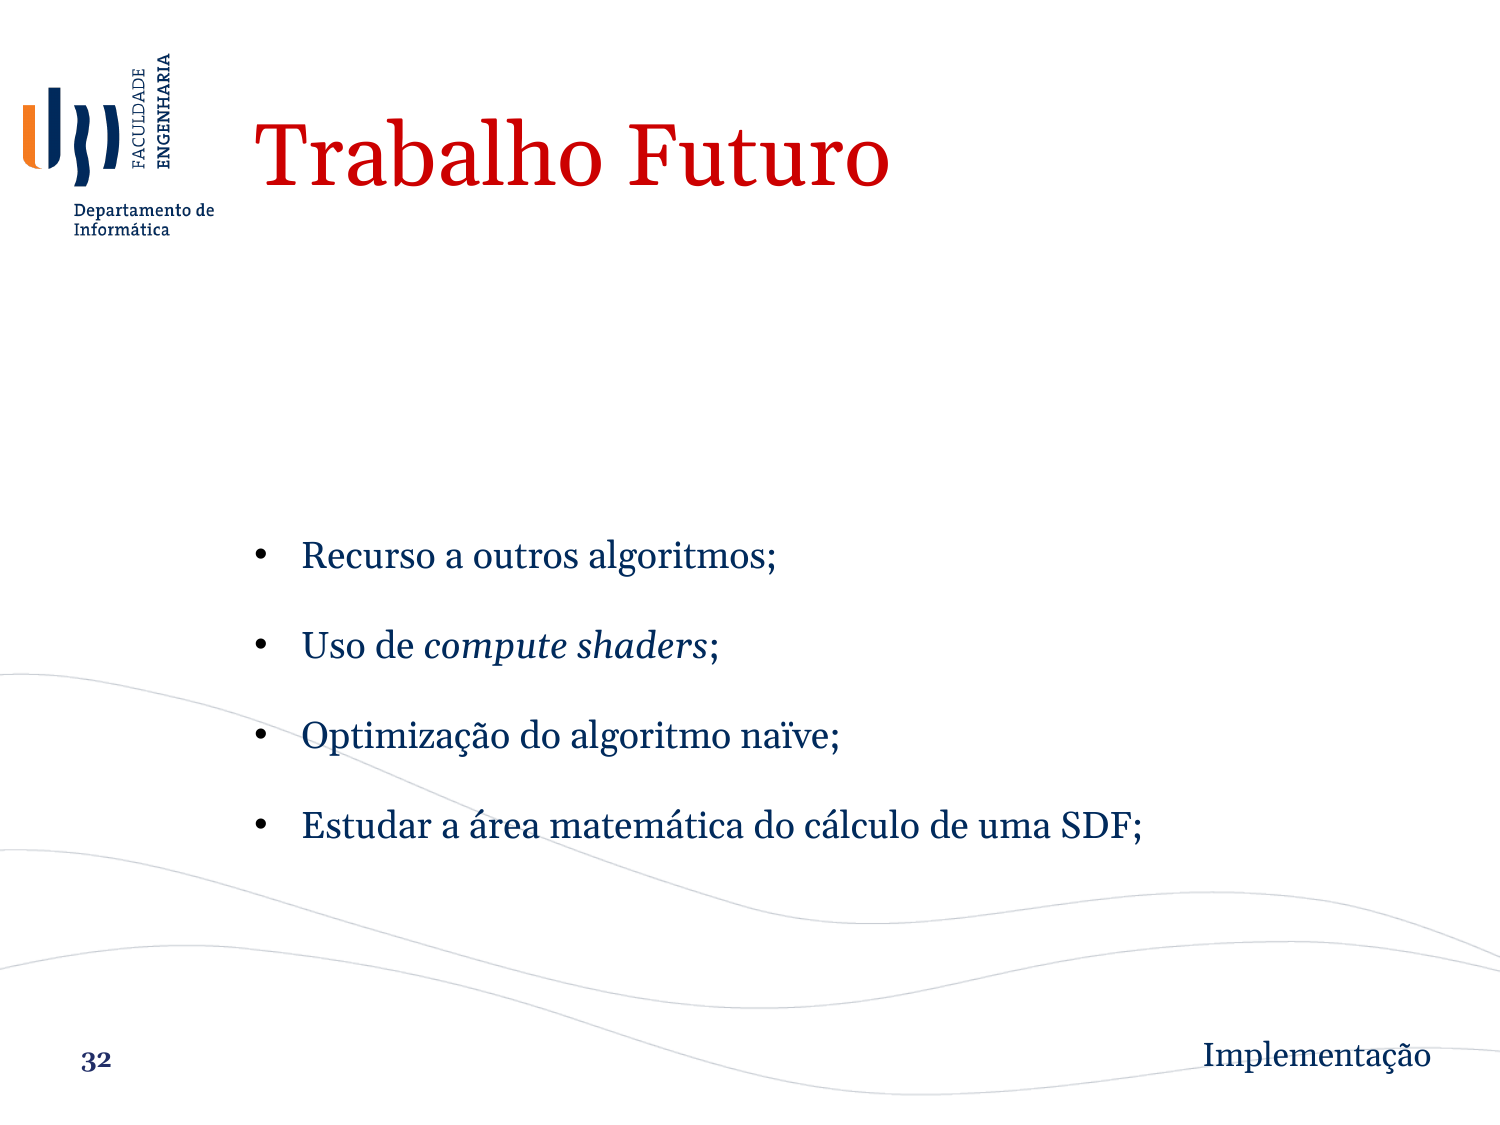

Trabalho Futuro
Recurso a outros algoritmos;
Uso de compute shaders;
Optimização do algoritmo naïve;
Estudar a área matemática do cálculo de uma SDF;
Implementação
32